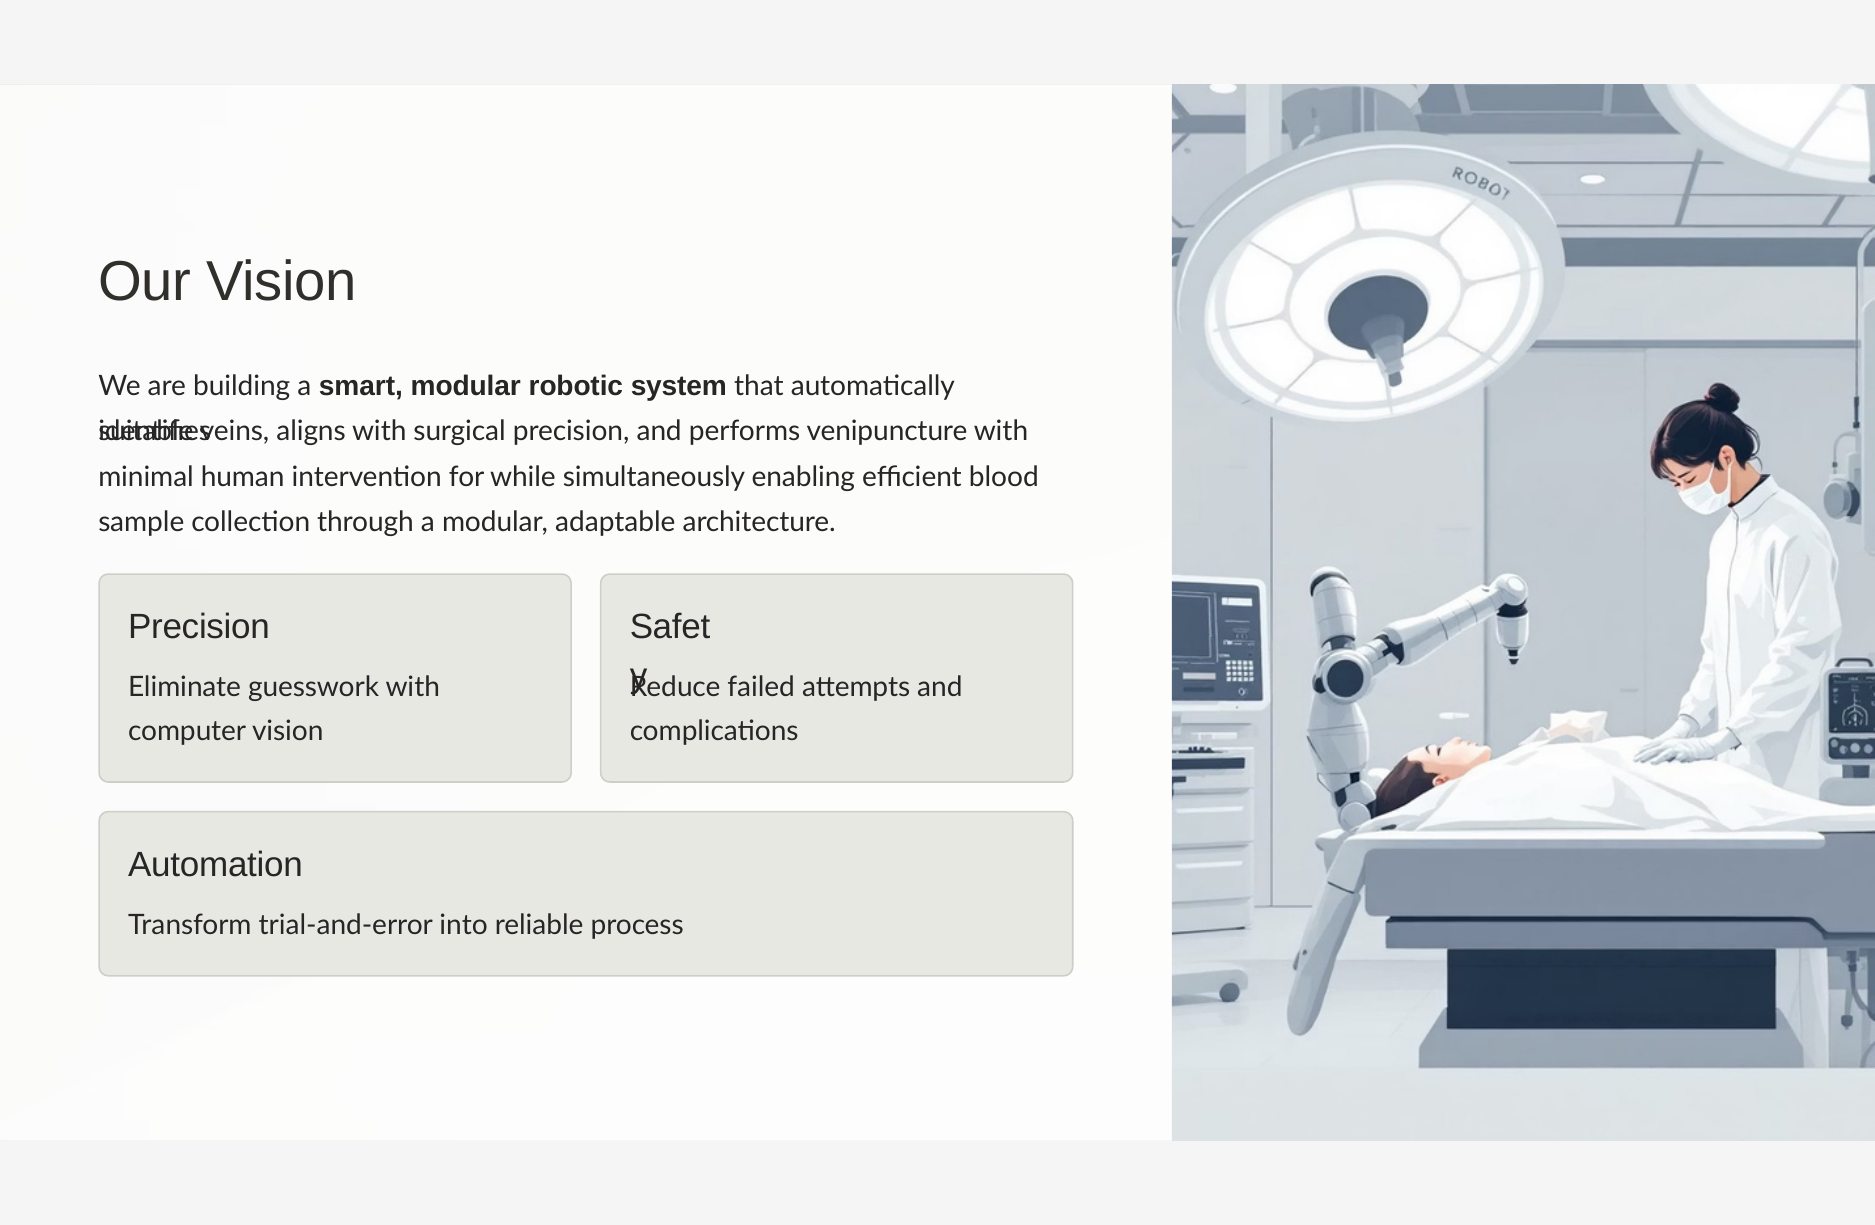

Our Vision

We are building a smart, modular robotic system that automatically identifies
suitable veins, aligns with surgical precision, and performs venipuncture with minimal human intervention for while simultaneously enabling efficient blood sample collection through a modular, adaptable architecture.

Precision
Safety
Eliminate guesswork with computer vision
Reduce failed attempts and complications

Automation
Transform trial-and-error into reliable process